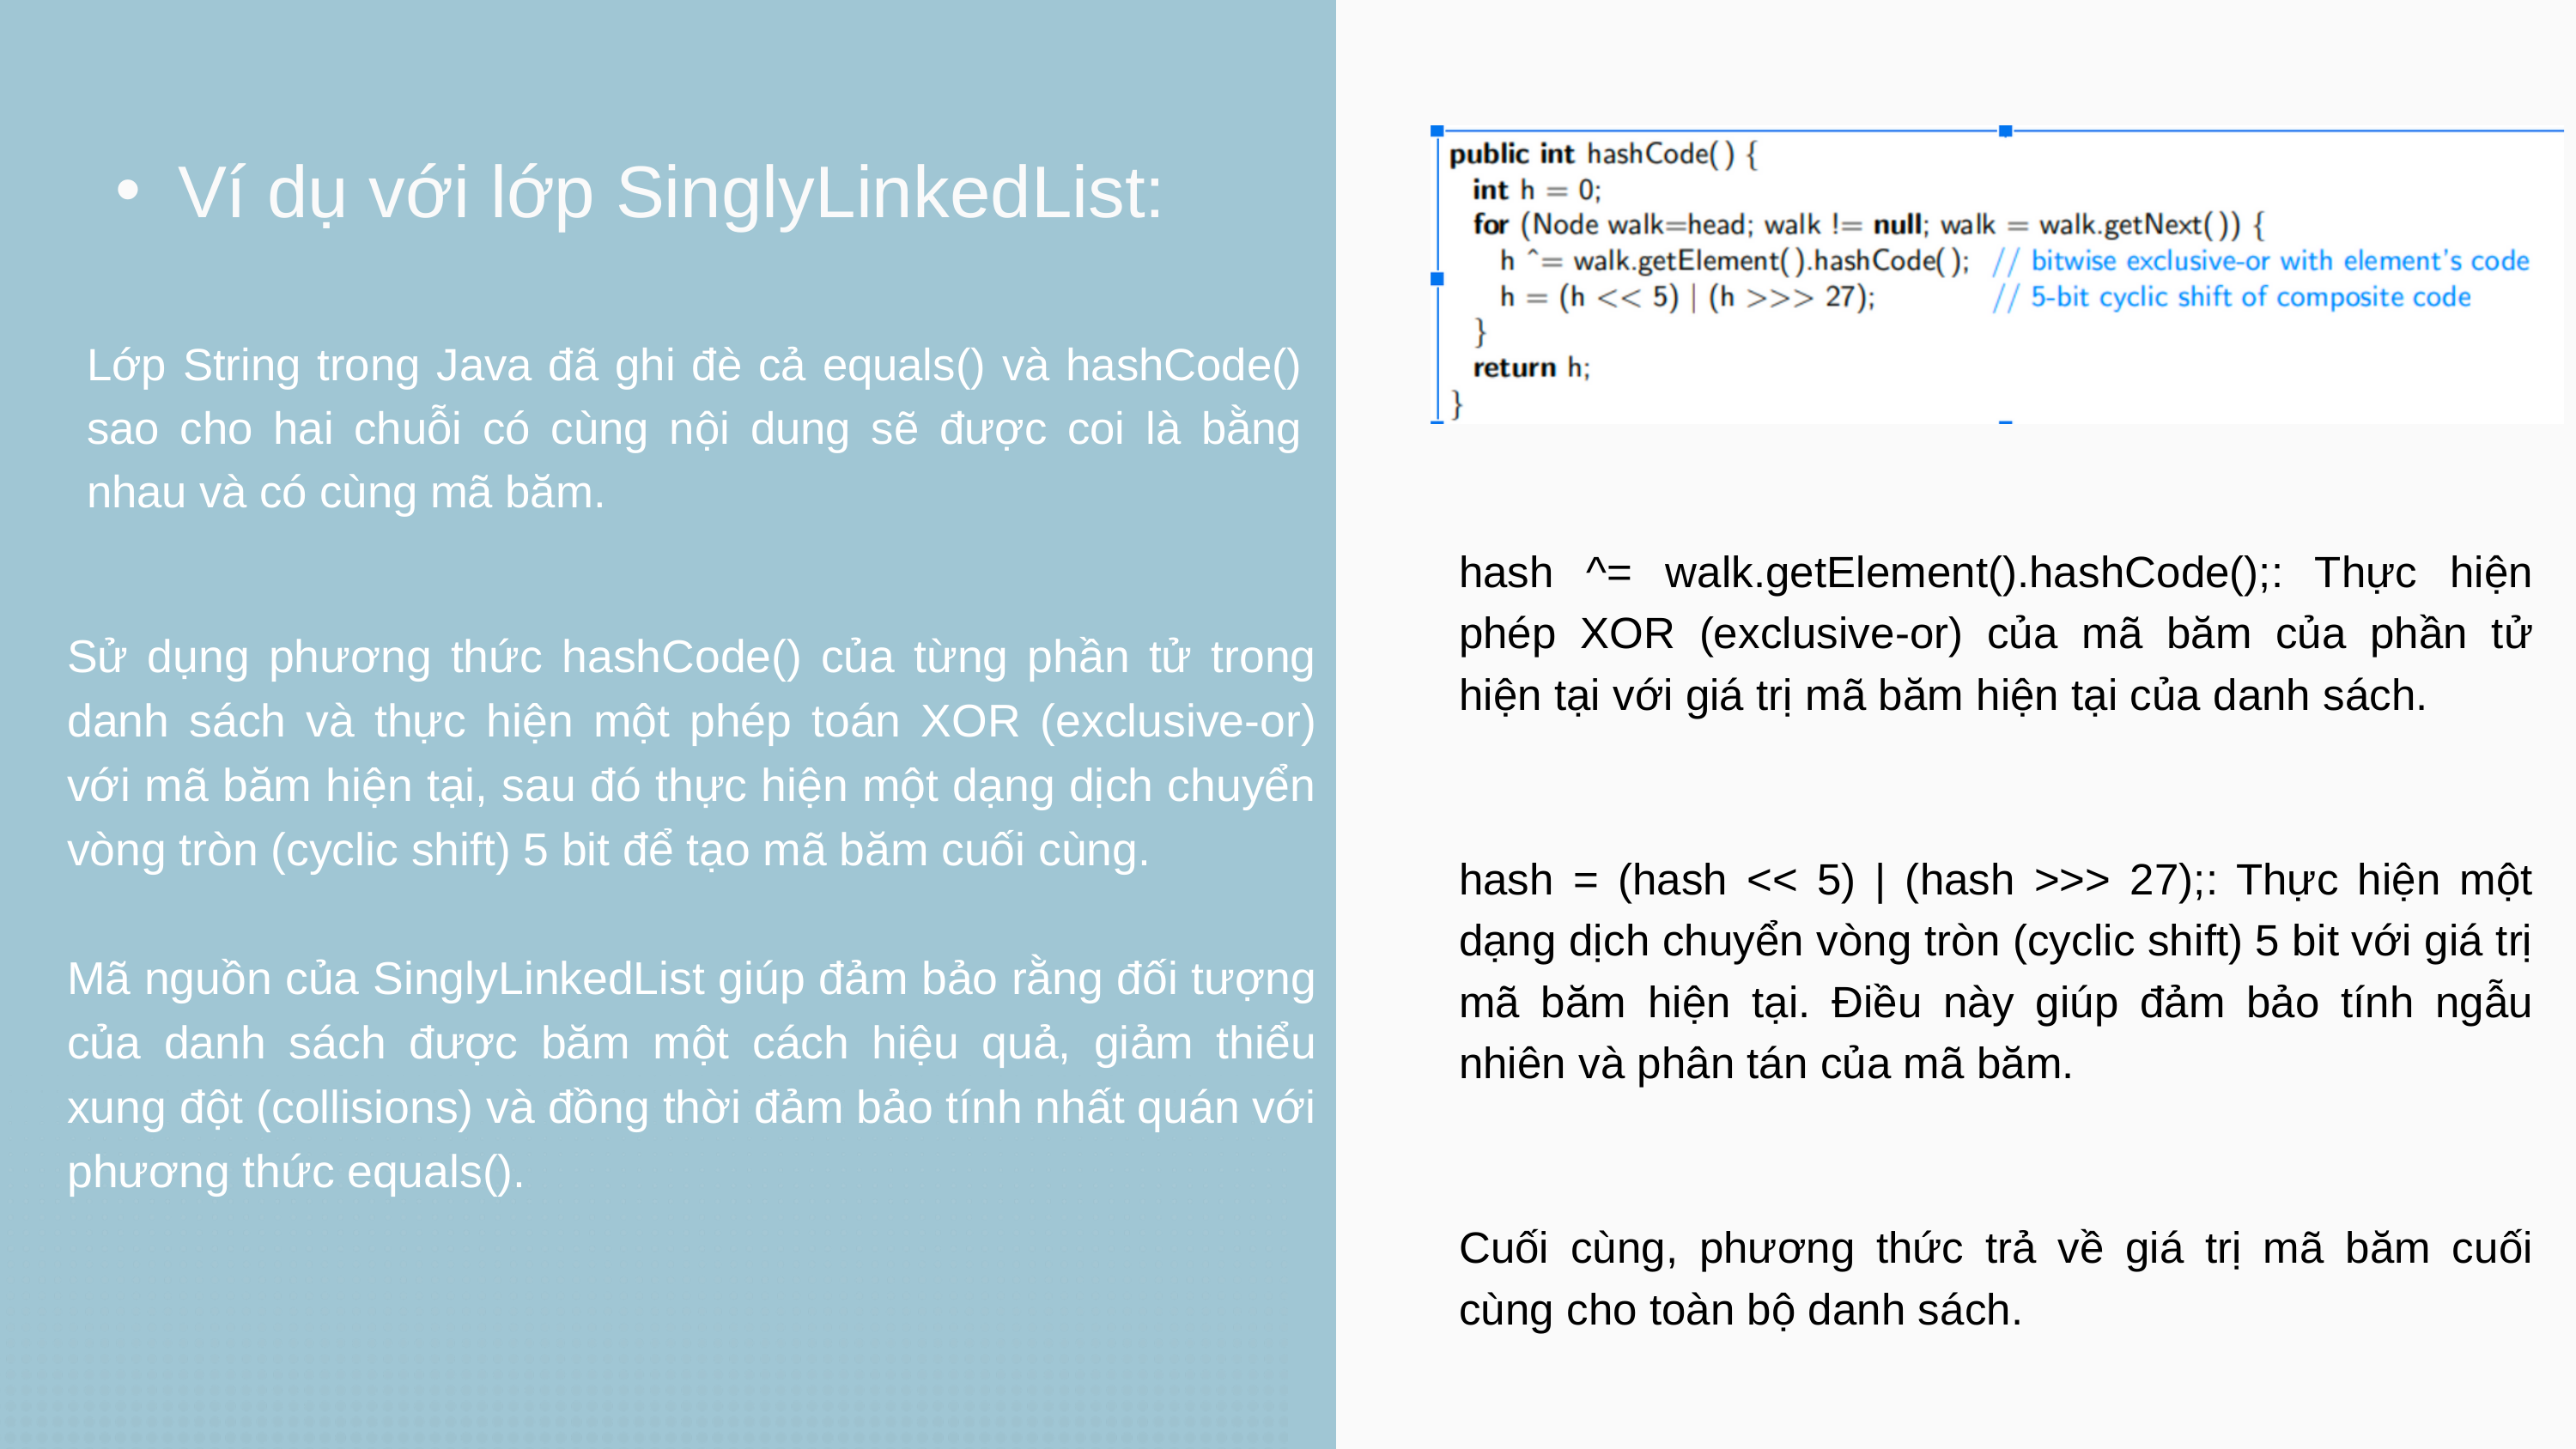

Ví dụ với lớp SinglyLinkedList:

Lớp String trong Java đã ghi đè cả equals() và hashCode() sao cho hai chuỗi có cùng nội dung sẽ được coi là bằng nhau và có cùng mã băm.
hash ^= walk.getElement().hashCode();: Thực hiện phép XOR (exclusive-or) của mã băm của phần tử hiện tại với giá trị mã băm hiện tại của danh sách.

hash = (hash << 5) | (hash >>> 27);: Thực hiện một dạng dịch chuyển vòng tròn (cyclic shift) 5 bit với giá trị mã băm hiện tại. Điều này giúp đảm bảo tính ngẫu nhiên và phân tán của mã băm.

Cuối cùng, phương thức trả về giá trị mã băm cuối cùng cho toàn bộ danh sách.

Sử dụng phương thức hashCode() của từng phần tử trong danh sách và thực hiện một phép toán XOR (exclusive-or) với mã băm hiện tại, sau đó thực hiện một dạng dịch chuyển vòng tròn (cyclic shift) 5 bit để tạo mã băm cuối cùng.

Mã nguồn của SinglyLinkedList giúp đảm bảo rằng đối tượng của danh sách được băm một cách hiệu quả, giảm thiểu xung đột (collisions) và đồng thời đảm bảo tính nhất quán với phương thức equals().